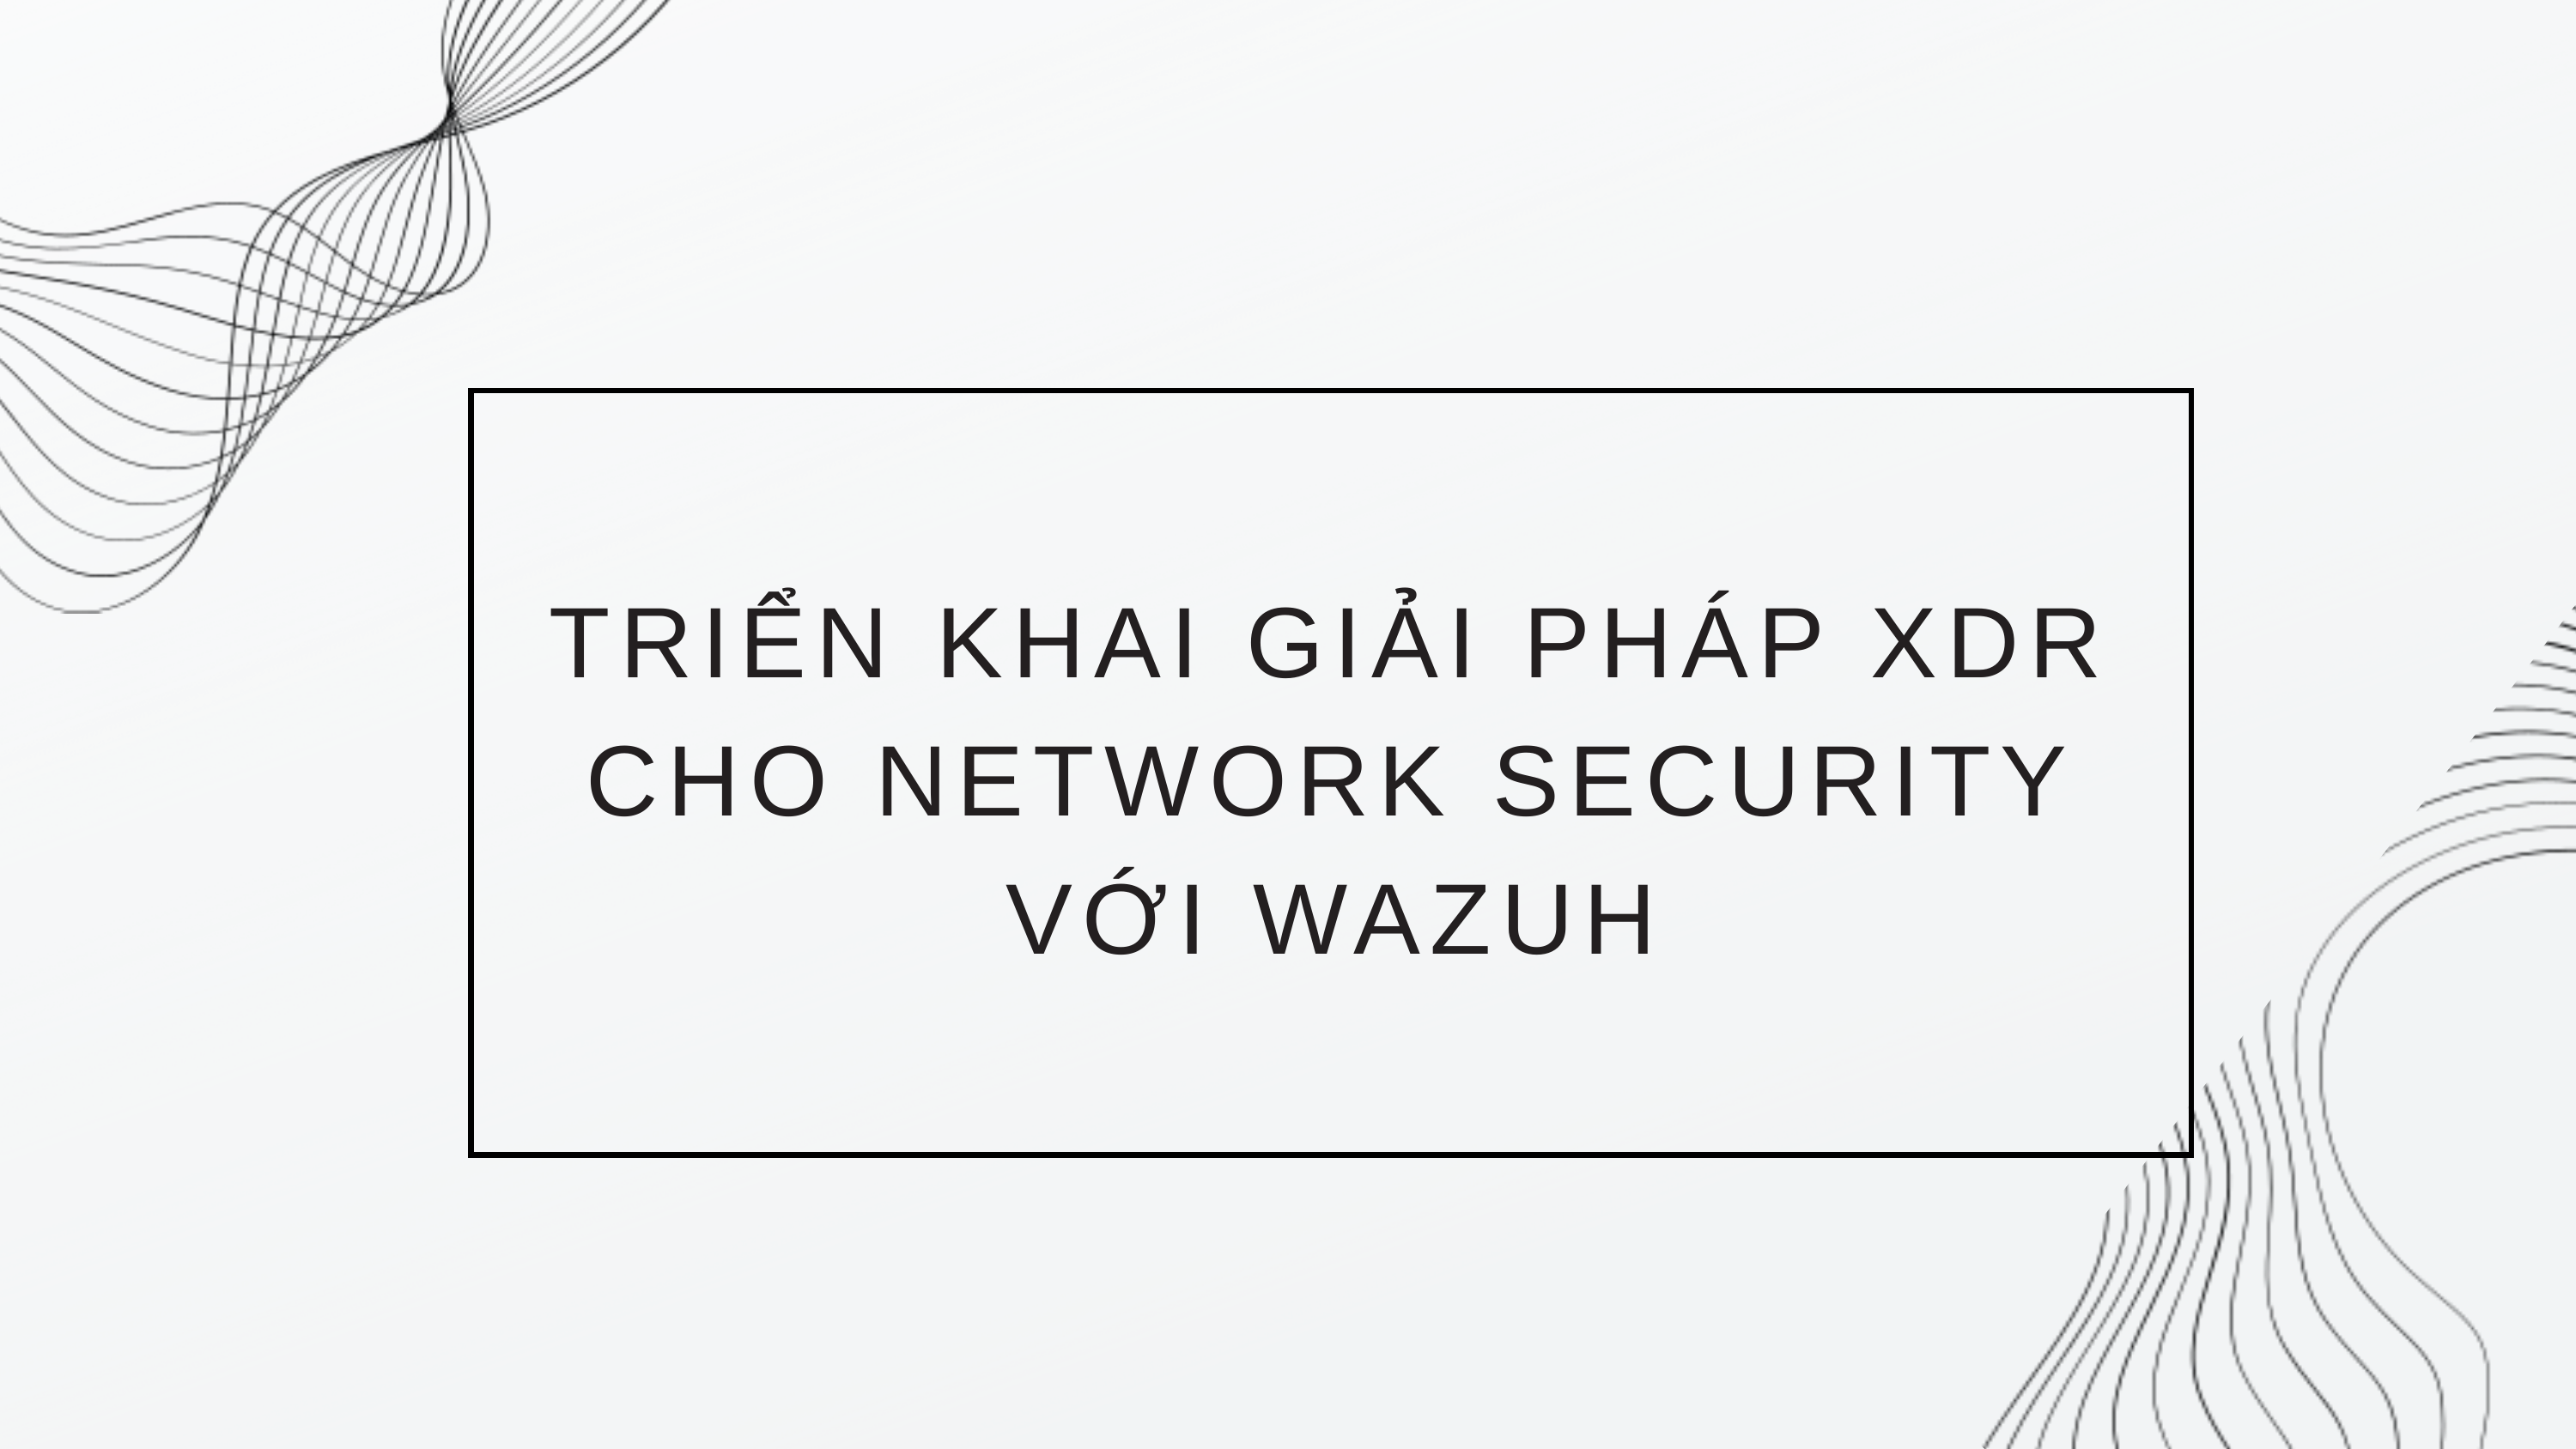

TRIỂN KHAI GIẢI PHÁP XDR CHO NETWORK SECURITY VỚI WAZUH